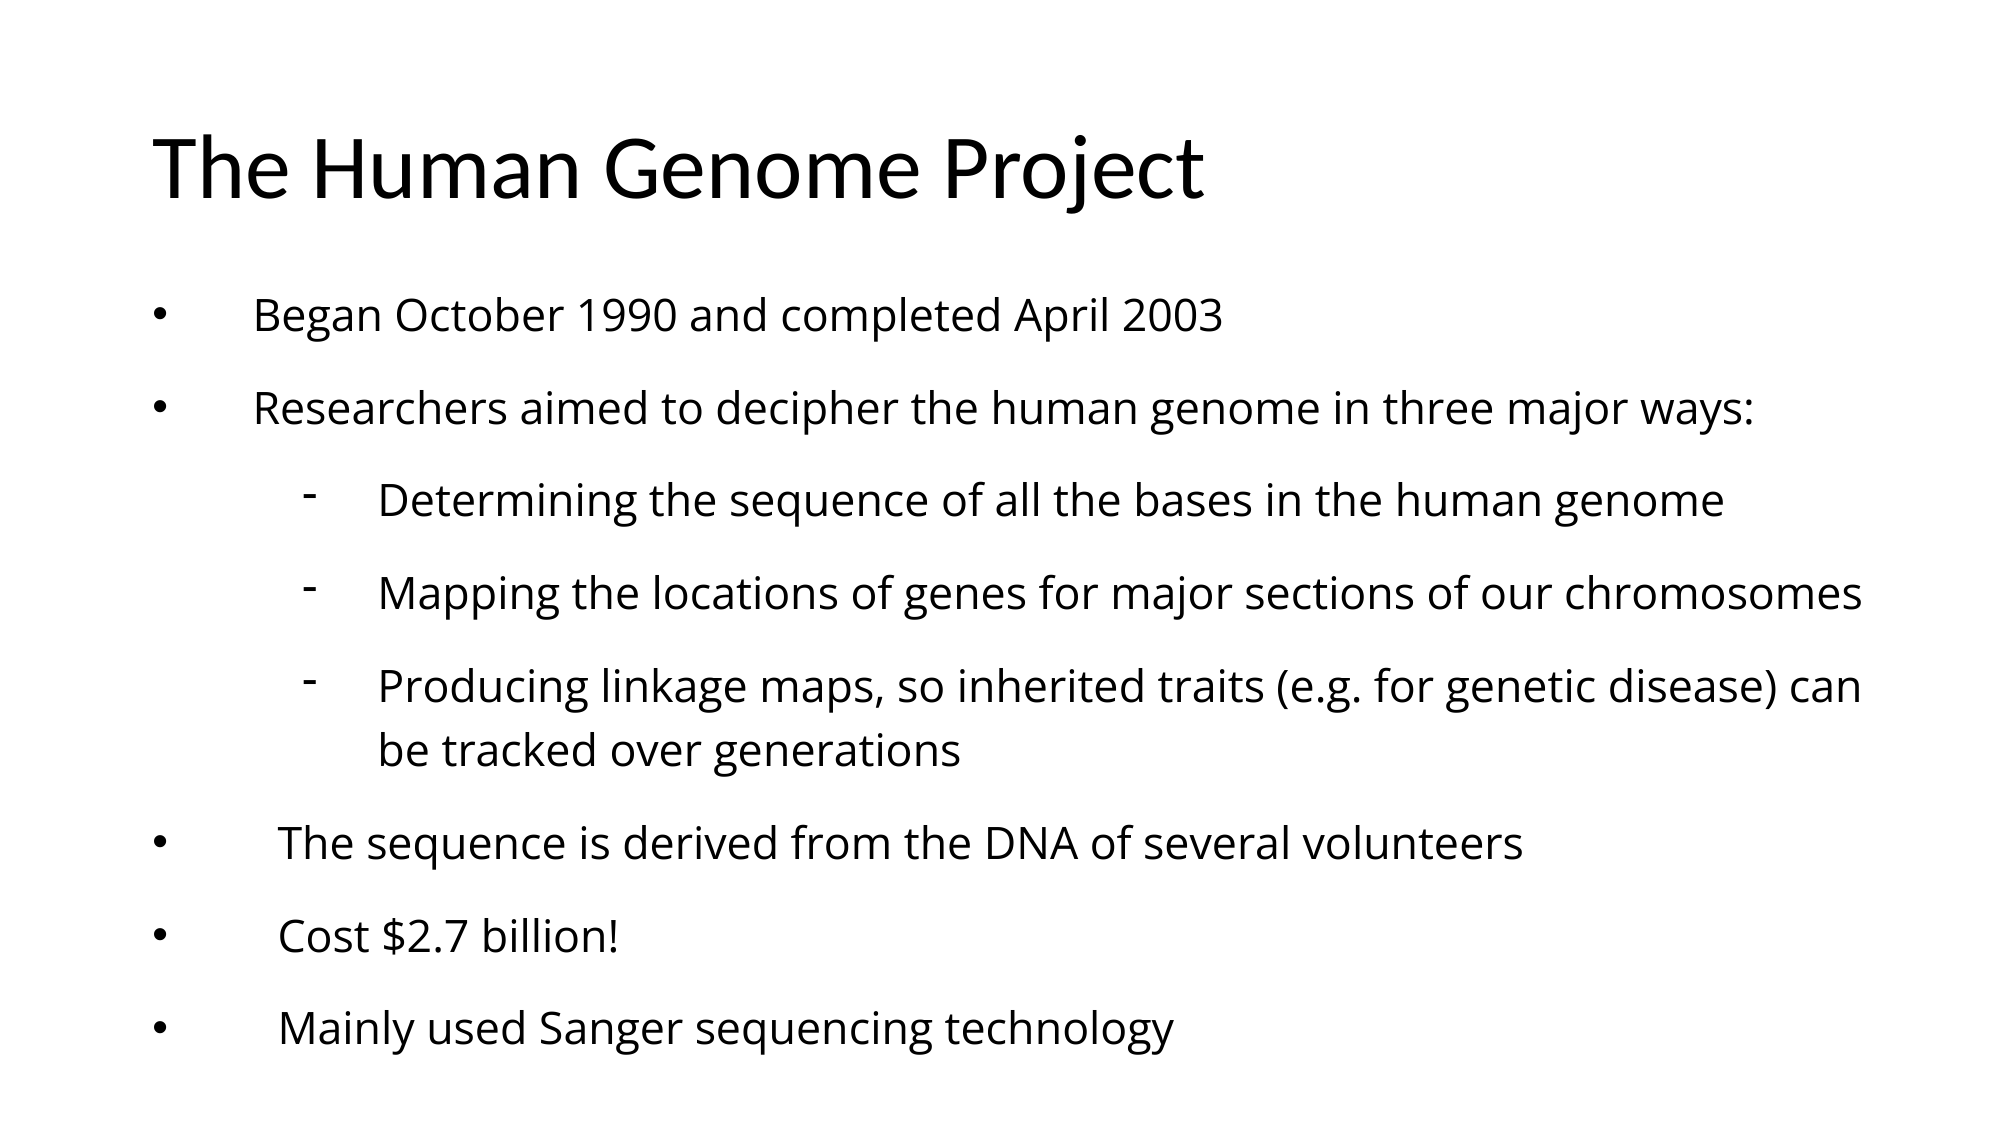

# The Human Genome Project

Began October 1990 and completed April 2003
Researchers aimed to decipher the human genome in three major ways:
Determining the sequence of all the bases in the human genome
Mapping the locations of genes for major sections of our chromosomes
Producing linkage maps, so inherited traits (e.g. for genetic disease) can be tracked over generations
The sequence is derived from the DNA of several volunteers
Cost $2.7 billion!
Mainly used Sanger sequencing technology